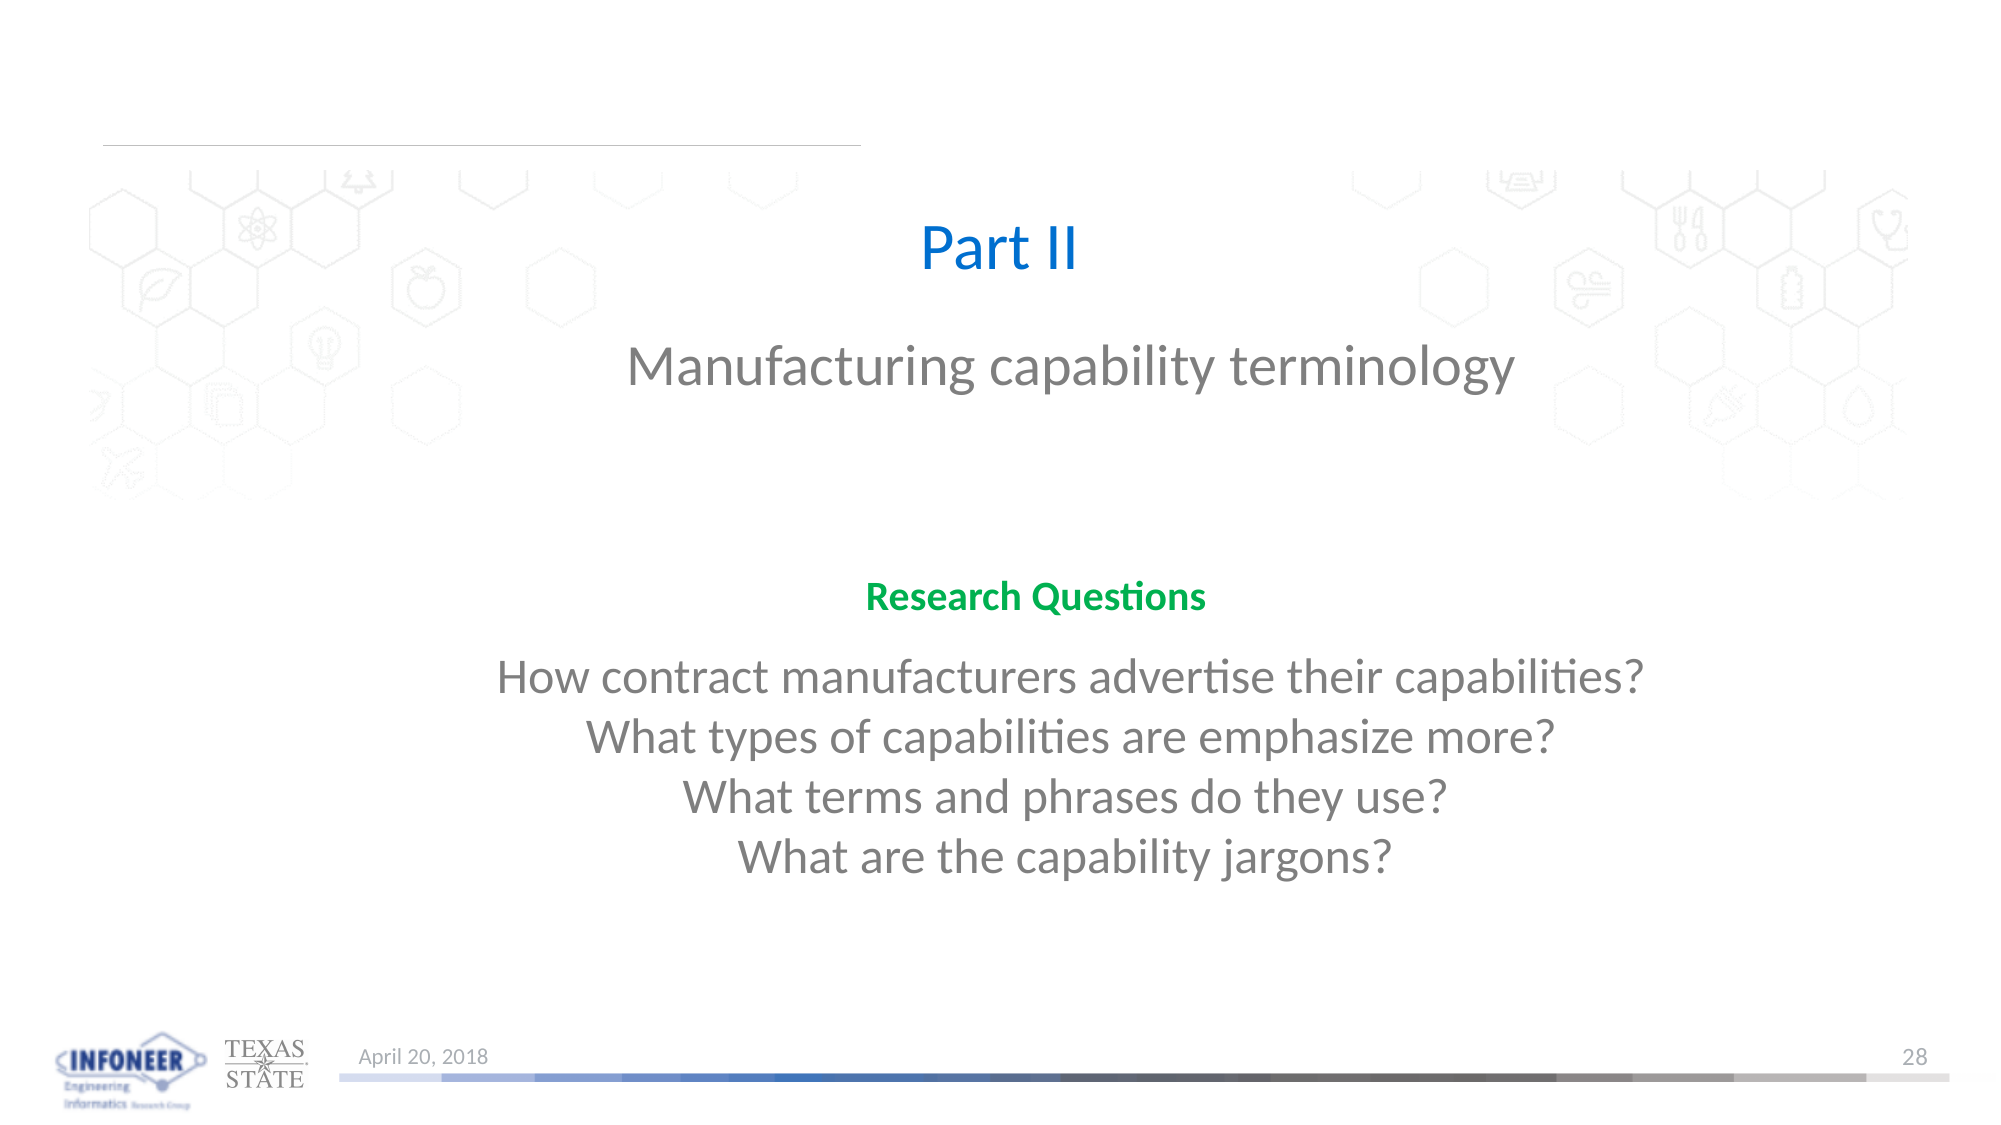

# Part II
Manufacturing capability terminology
Research Questions
How contract manufacturers advertise their capabilities?
What types of capabilities are emphasize more?
What terms and phrases do they use?
What are the capability jargons?